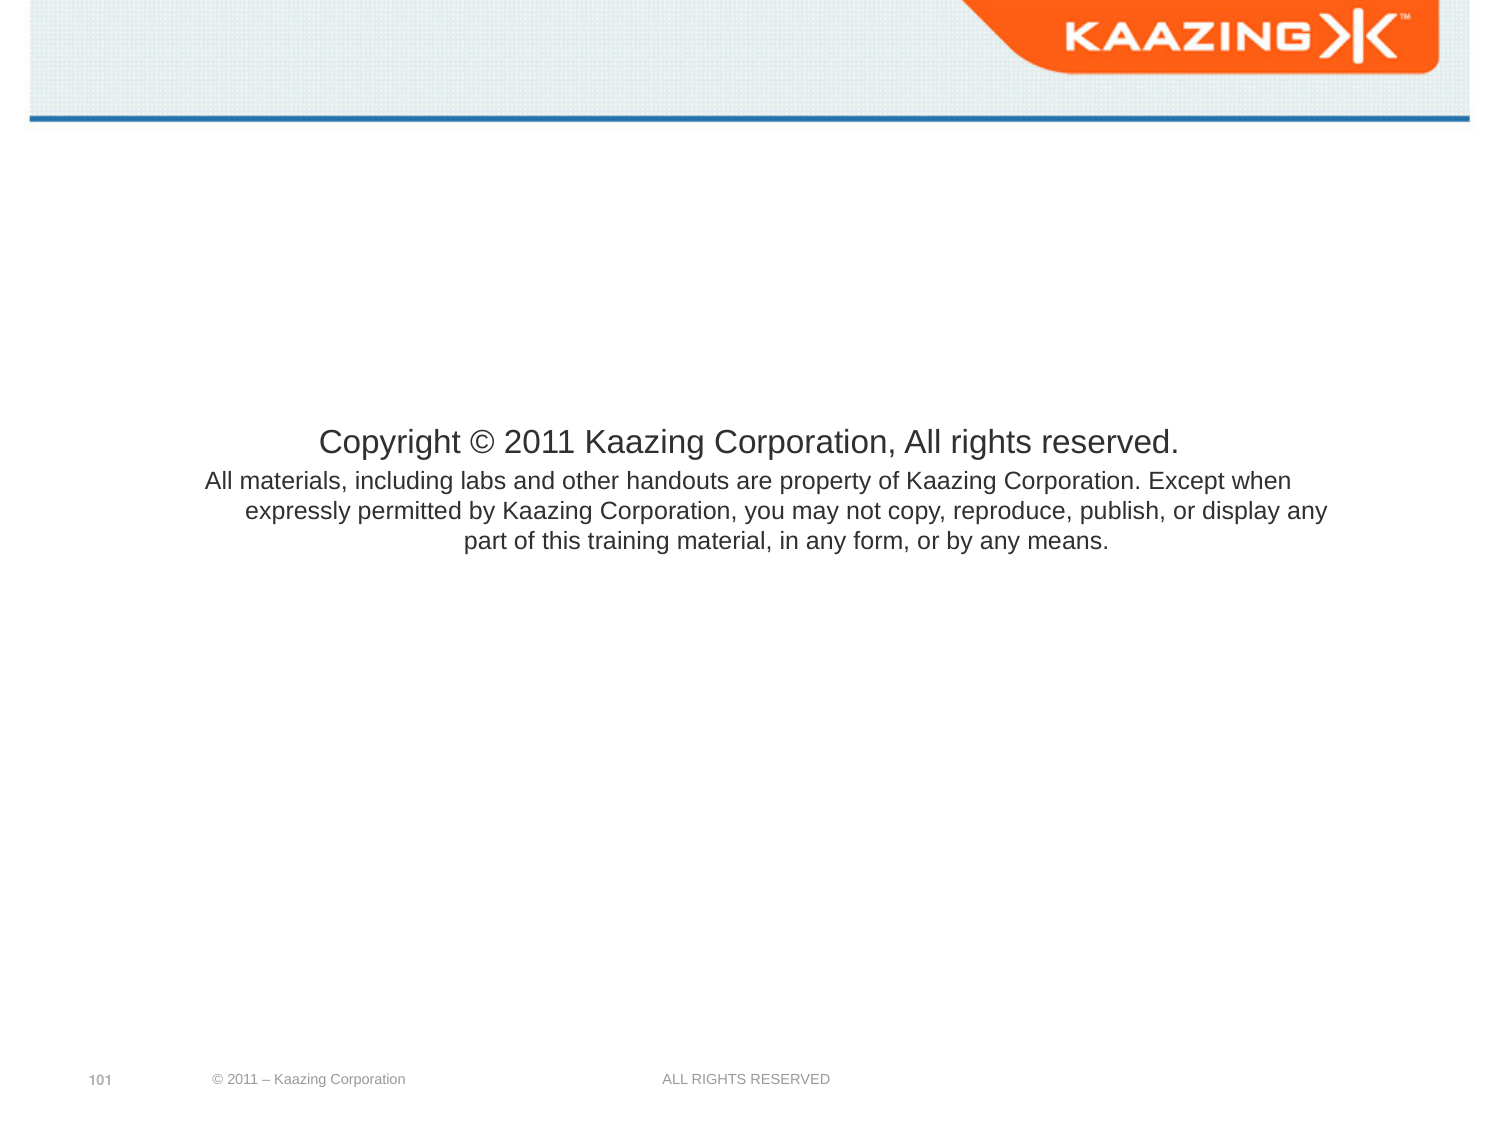

Copyright © 2011 Kaazing Corporation, All rights reserved.
All materials, including labs and other handouts are property of Kaazing Corporation. Except when expressly permitted by Kaazing Corporation, you may not copy, reproduce, publish, or display any part of this training material, in any form, or by any means.